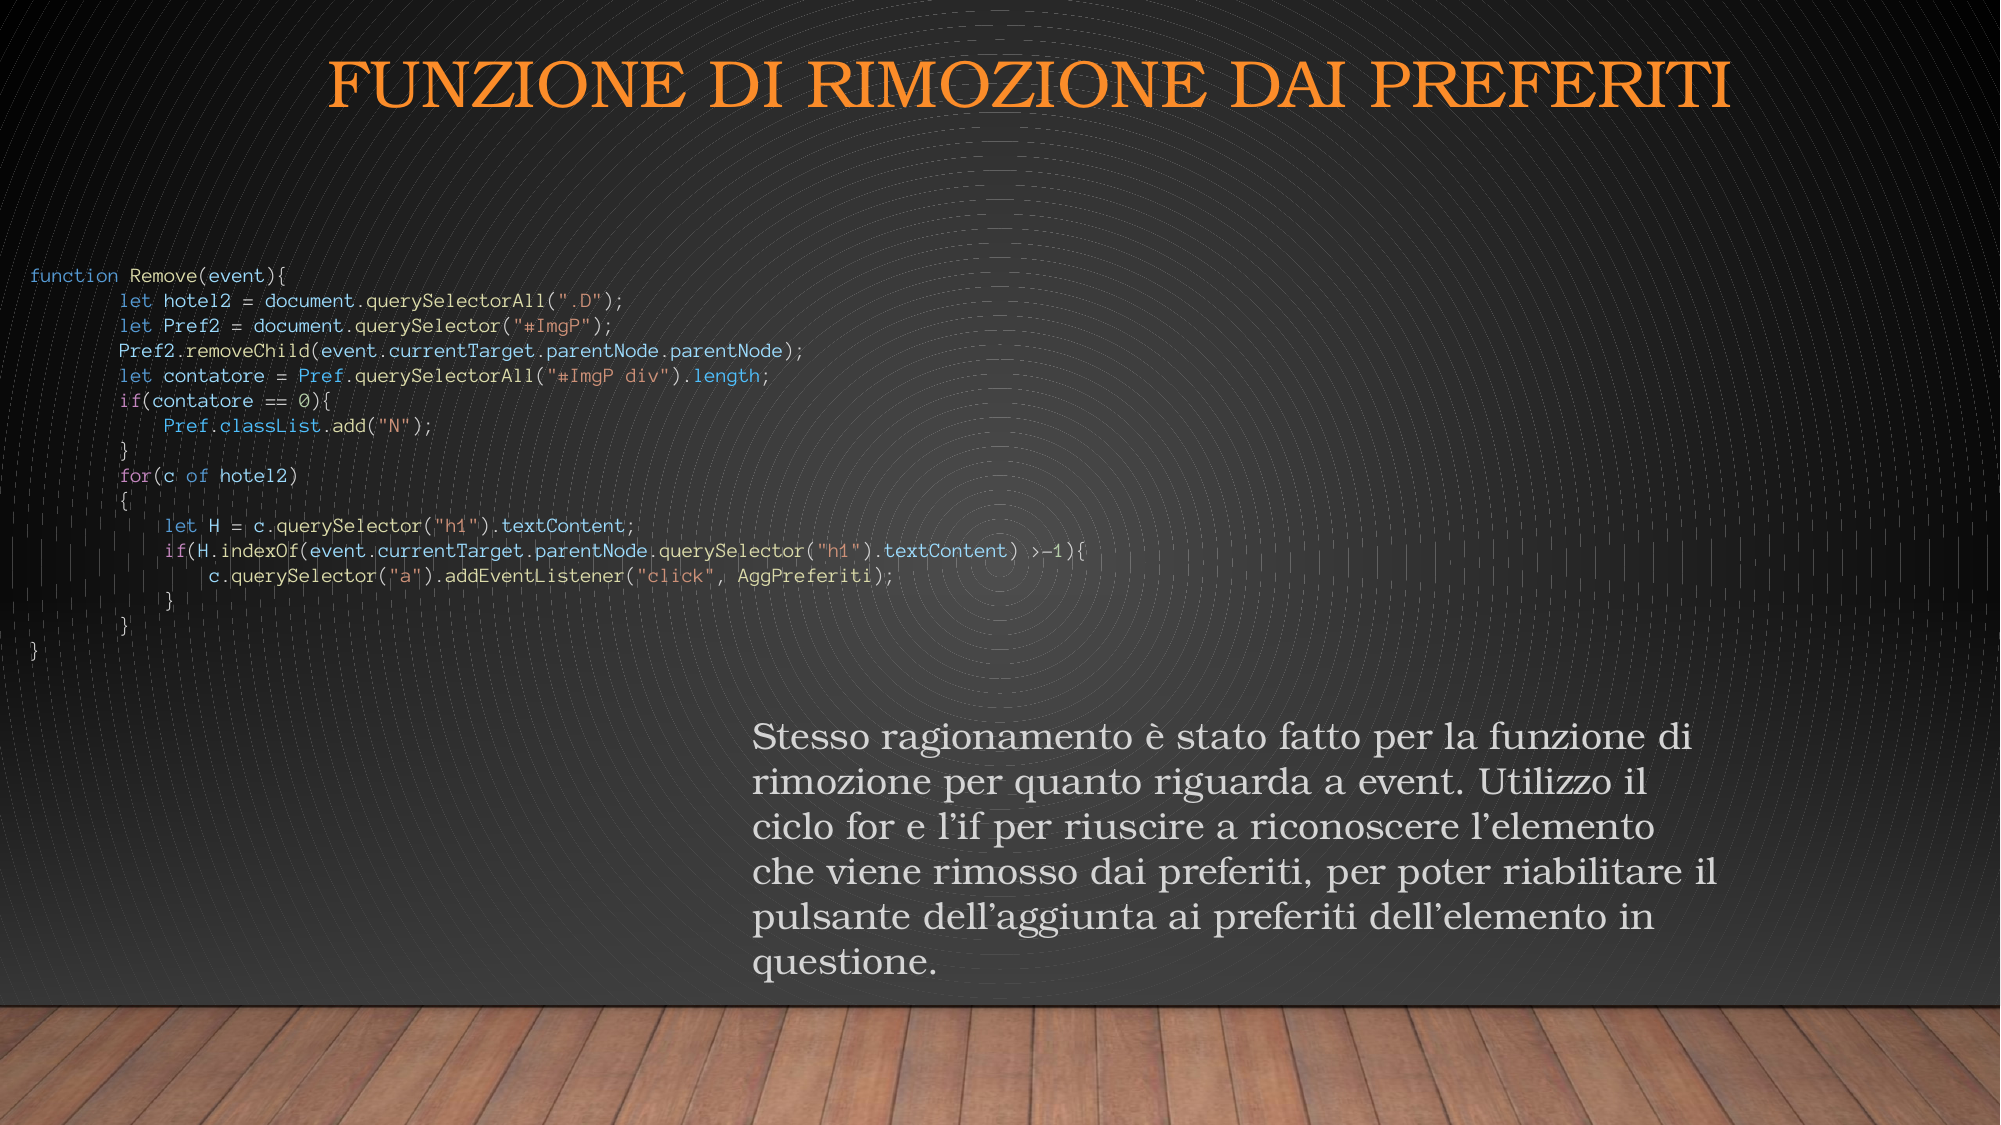

# Funzione di rimozione dai preferiti
function Remove(event){
        let hotel2 = document.querySelectorAll(".D");
        let Pref2 = document.querySelector("#ImgP");
        Pref2.removeChild(event.currentTarget.parentNode.parentNode);
        let contatore = Pref.querySelectorAll("#ImgP div").length;
        if(contatore == 0){
            Pref.classList.add("N");
        }
        for(c of hotel2)
        {
            let H = c.querySelector("h1").textContent;
            if(H.indexOf(event.currentTarget.parentNode.querySelector("h1").textContent) >-1){
                c.querySelector("a").addEventListener("click", AggPreferiti);
            }
        }
}
Stesso ragionamento è stato fatto per la funzione di rimozione per quanto riguarda a event. Utilizzo il ciclo for e l’if per riuscire a riconoscere l’elemento che viene rimosso dai preferiti, per poter riabilitare il pulsante dell’aggiunta ai preferiti dell’elemento in questione.